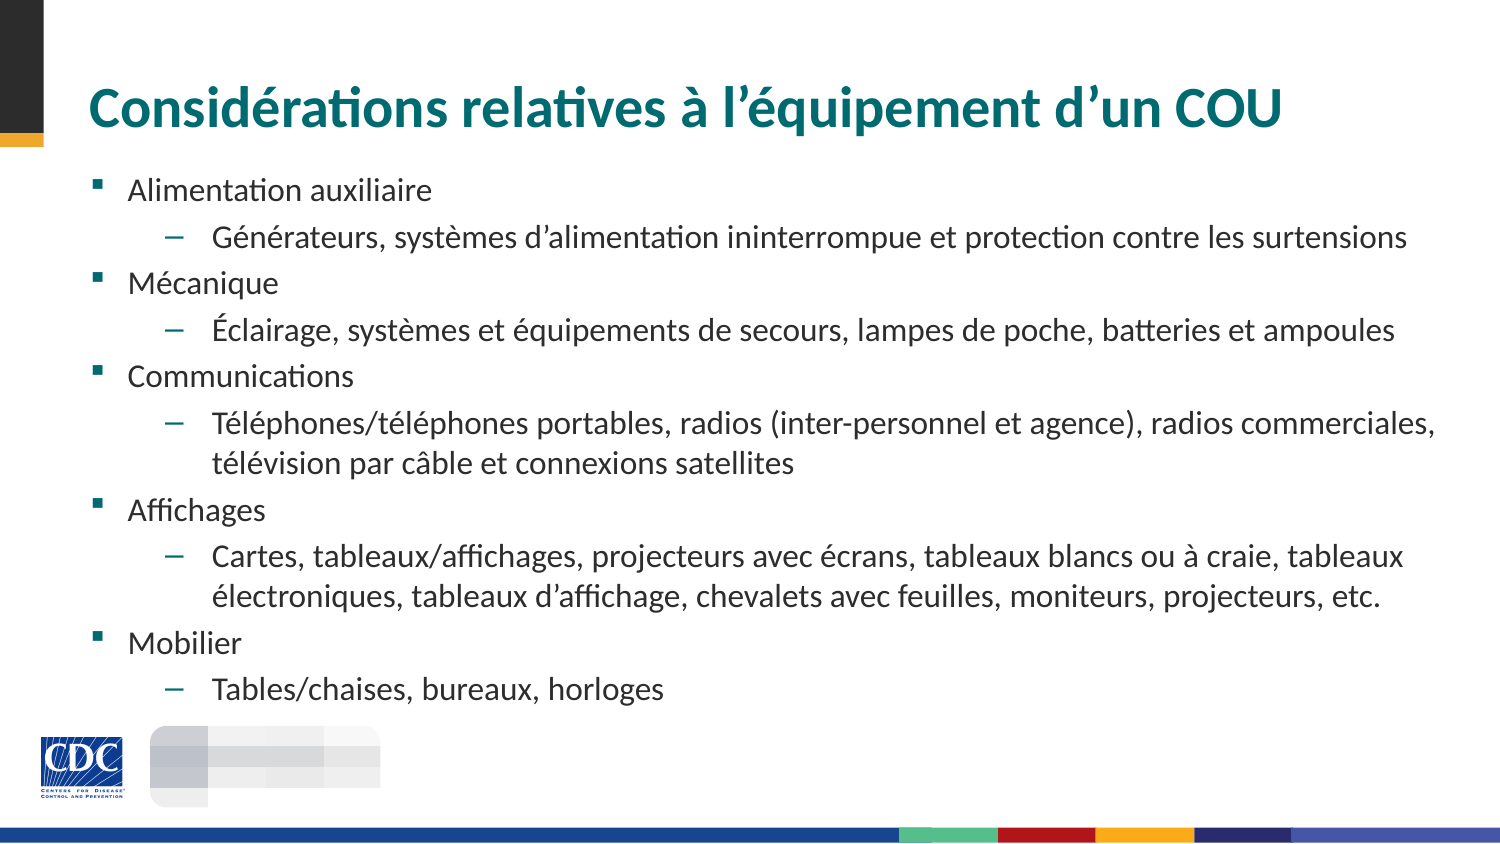

# Considérations relatives à l’équipement d’un COU
Alimentation auxiliaire
Générateurs, systèmes d’alimentation ininterrompue et protection contre les surtensions
Mécanique
Éclairage, systèmes et équipements de secours, lampes de poche, batteries et ampoules
Communications
Téléphones/téléphones portables, radios (inter-personnel et agence), radios commerciales, télévision par câble et connexions satellites
Affichages
Cartes, tableaux/affichages, projecteurs avec écrans, tableaux blancs ou à craie, tableaux électroniques, tableaux d’affichage, chevalets avec feuilles, moniteurs, projecteurs, etc.
Mobilier
Tables/chaises, bureaux, horloges